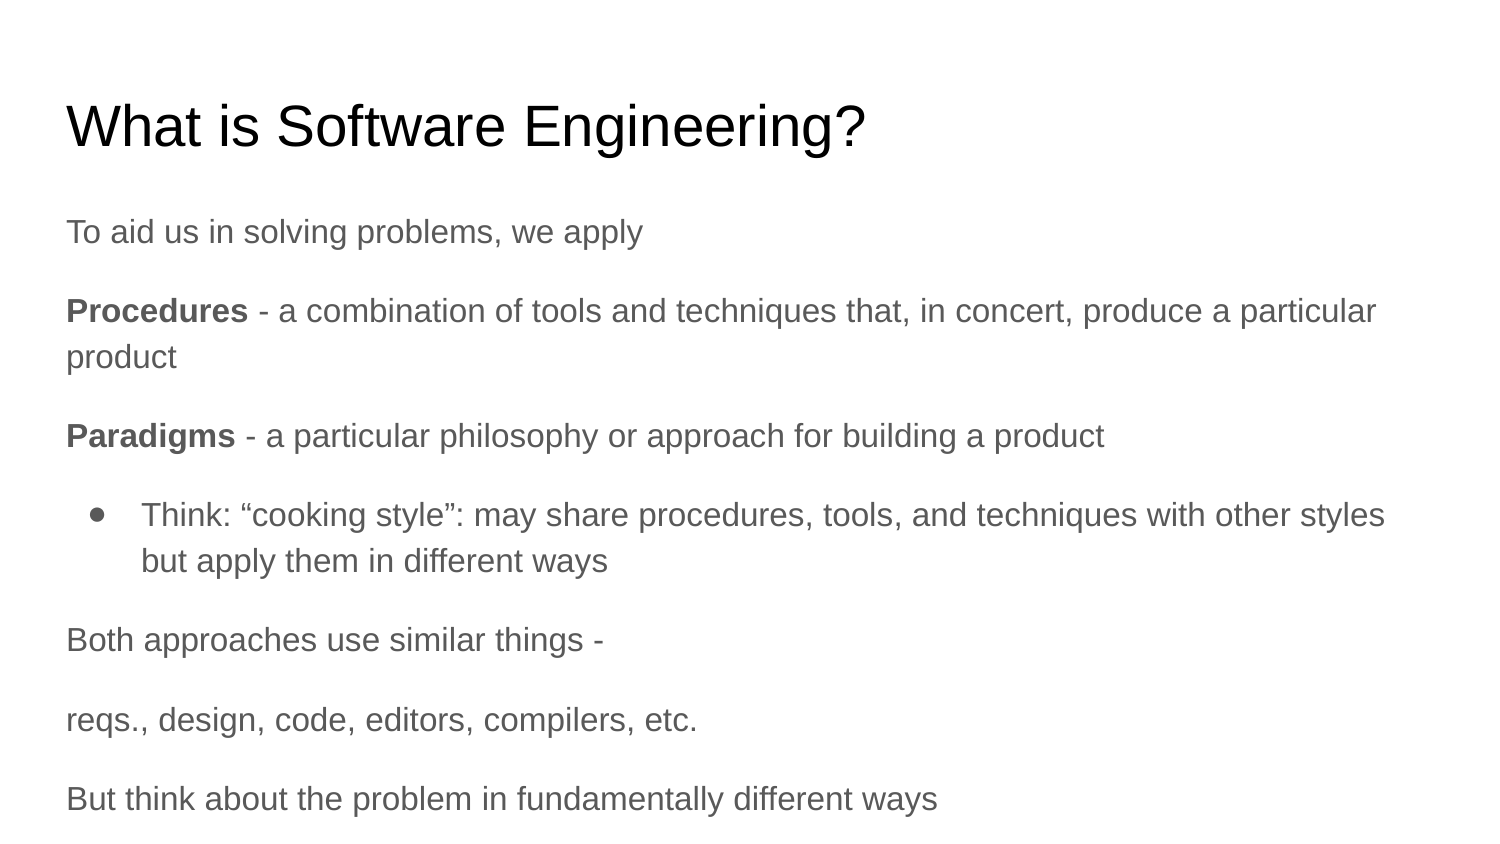

# What is Software Engineering?
To aid us in solving problems, we apply
Procedures - a combination of tools and techniques that, in concert, produce a particular product
Paradigms - a particular philosophy or approach for building a product
Think: “cooking style”: may share procedures, tools, and techniques with other styles but apply them in different ways
Both approaches use similar things -
reqs., design, code, editors, compilers, etc.
But think about the problem in fundamentally different ways